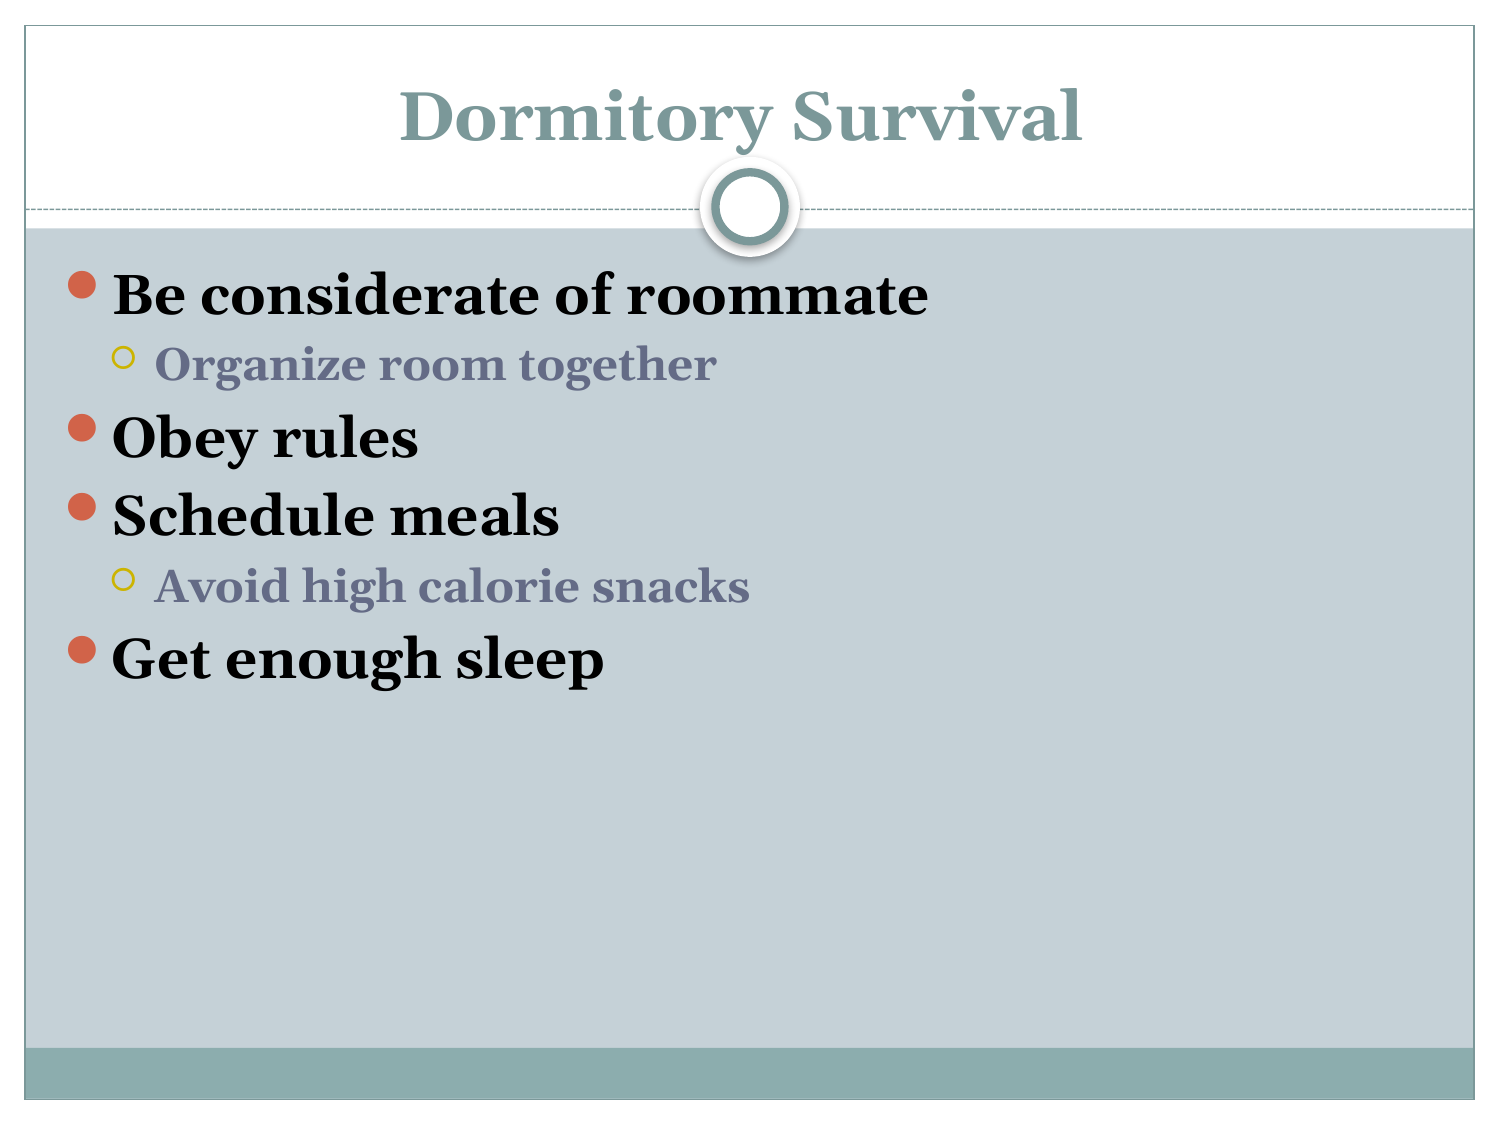

# Dormitory Survival
Be considerate of roommate
Organize room together
Obey rules
Schedule meals
Avoid high calorie snacks
Get enough sleep